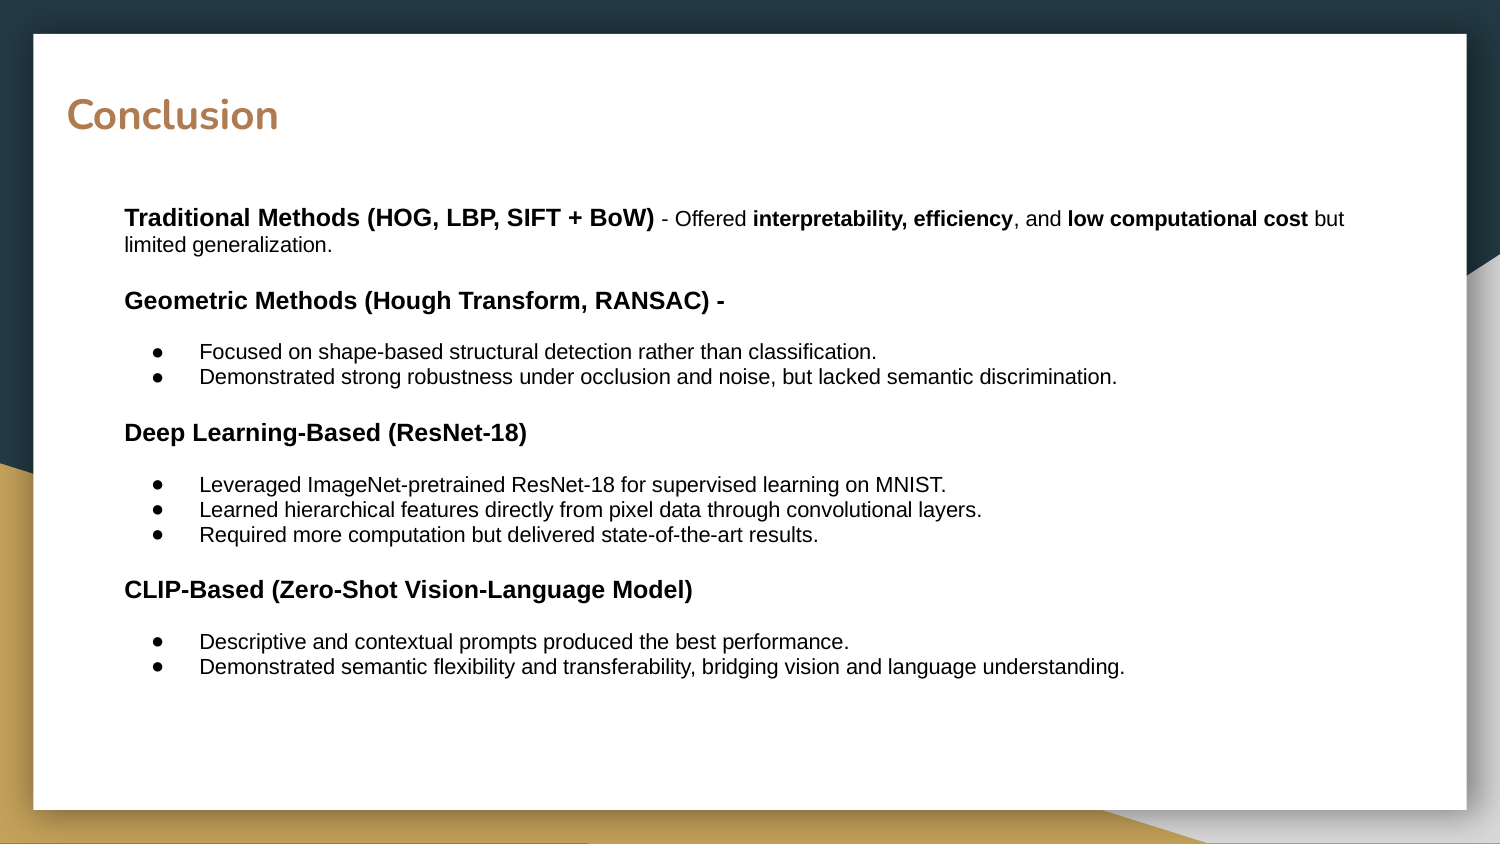

# Conclusion
Traditional Methods (HOG, LBP, SIFT + BoW) - Offered interpretability, efficiency, and low computational cost but limited generalization.
Geometric Methods (Hough Transform, RANSAC) -
Focused on shape-based structural detection rather than classification.
Demonstrated strong robustness under occlusion and noise, but lacked semantic discrimination.
Deep Learning-Based (ResNet-18)
Leveraged ImageNet-pretrained ResNet-18 for supervised learning on MNIST.
Learned hierarchical features directly from pixel data through convolutional layers.
Required more computation but delivered state-of-the-art results.
CLIP-Based (Zero-Shot Vision-Language Model)
Descriptive and contextual prompts produced the best performance.
Demonstrated semantic flexibility and transferability, bridging vision and language understanding.